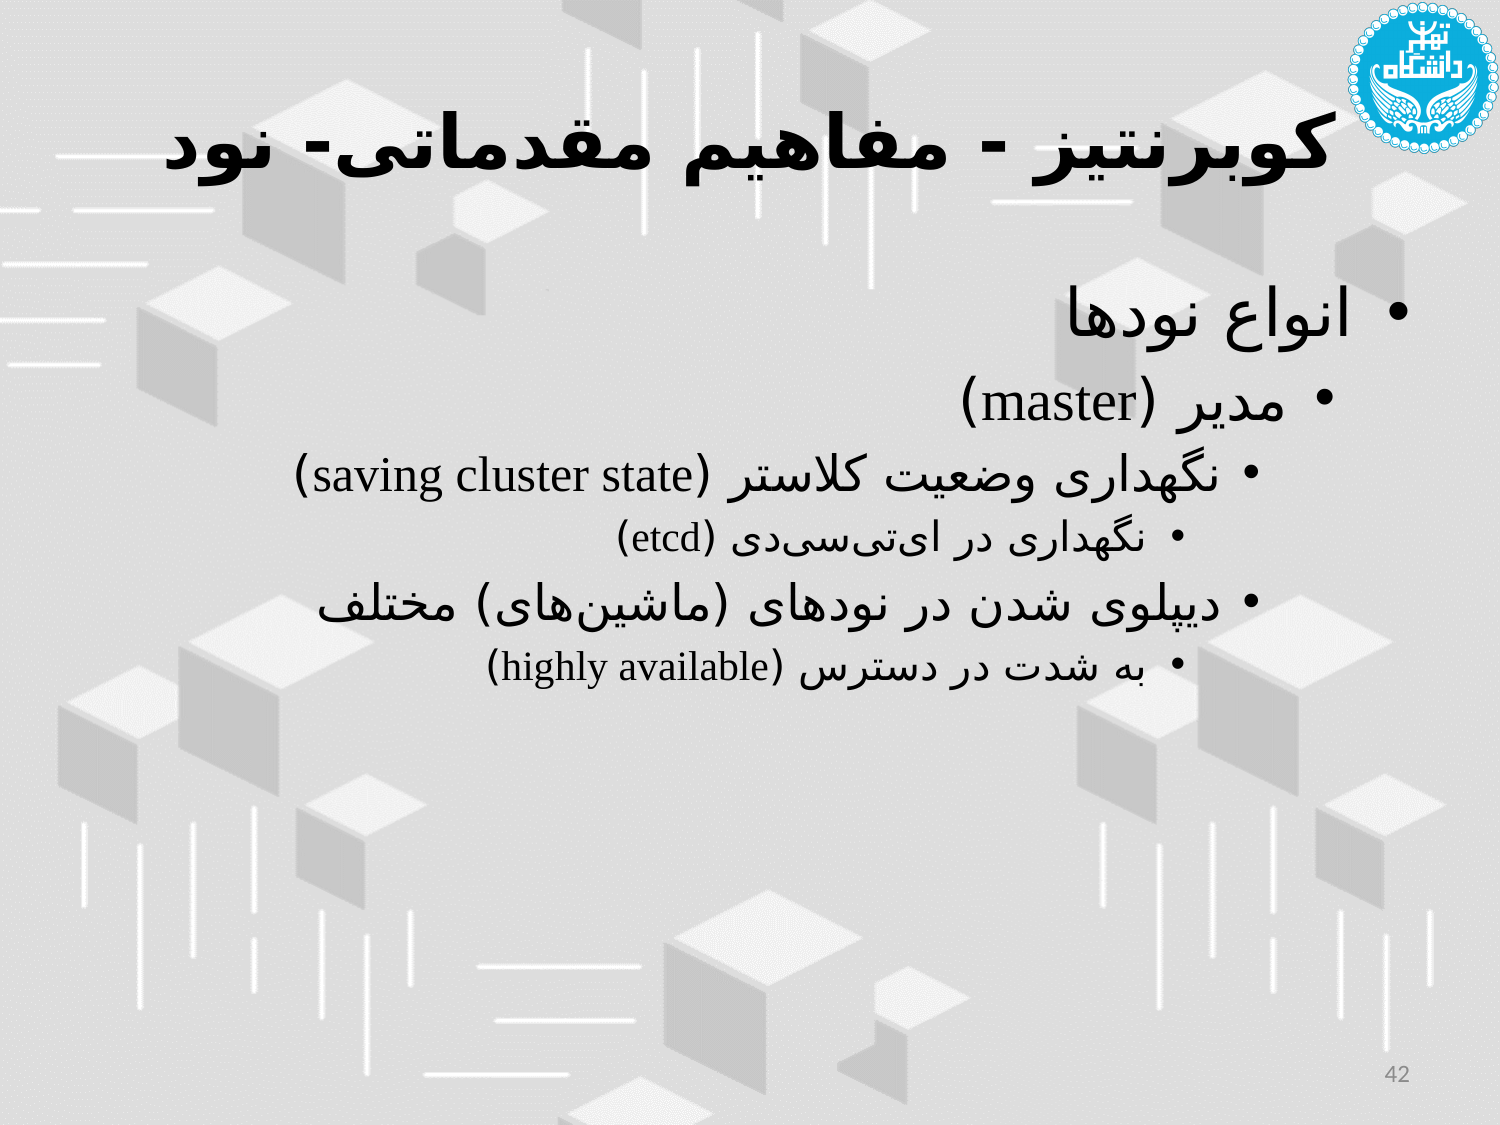

# کوبرنتیز - مفاهیم مقدماتی- نود
انواع نودها
مدیر (master)
نگهداری وضعیت کلاستر (saving cluster state)
نگهداری در ای‌تی‌سی‌دی (etcd)
دیپلوی شدن در نودهای (ماشین‌های) مختلف
به شدت در دسترس (highly available)

42